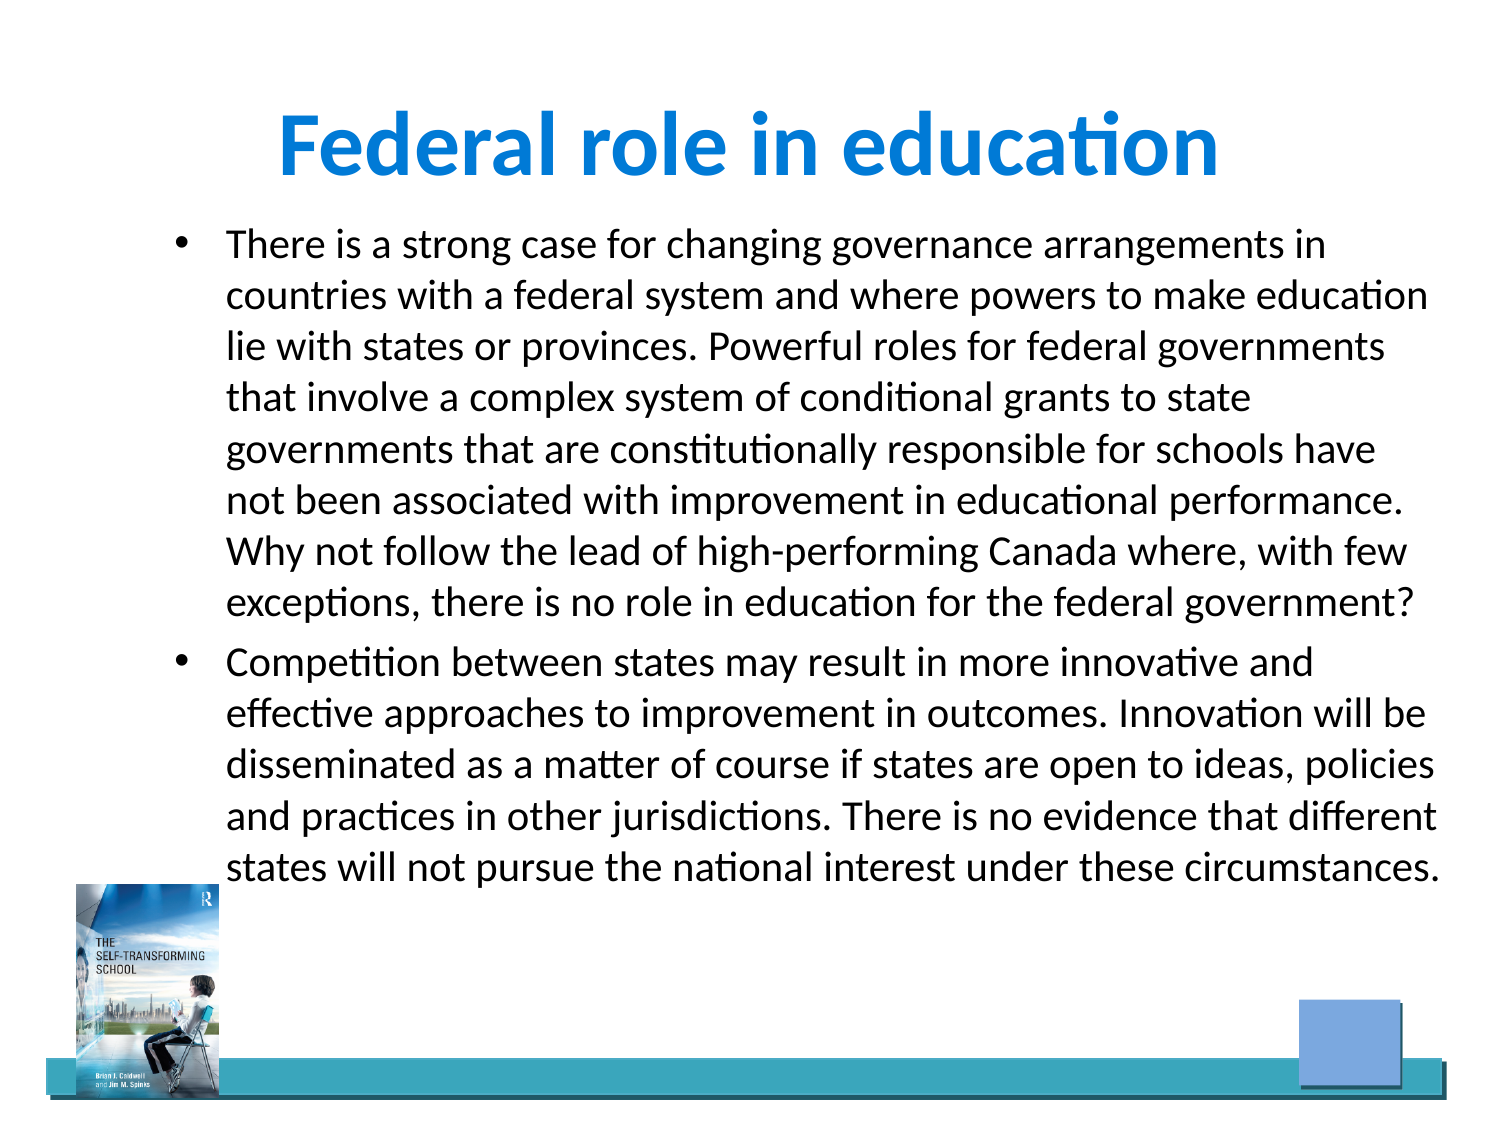

# Federal role in education
There is a strong case for changing governance arrangements in countries with a federal system and where powers to make education lie with states or provinces. Powerful roles for federal governments that involve a complex system of conditional grants to state governments that are constitutionally responsible for schools have not been associated with improvement in educational performance. Why not follow the lead of high-performing Canada where, with few exceptions, there is no role in education for the federal government?
Competition between states may result in more innovative and effective approaches to improvement in outcomes. Innovation will be disseminated as a matter of course if states are open to ideas, policies and practices in other jurisdictions. There is no evidence that different states will not pursue the national interest under these circumstances.